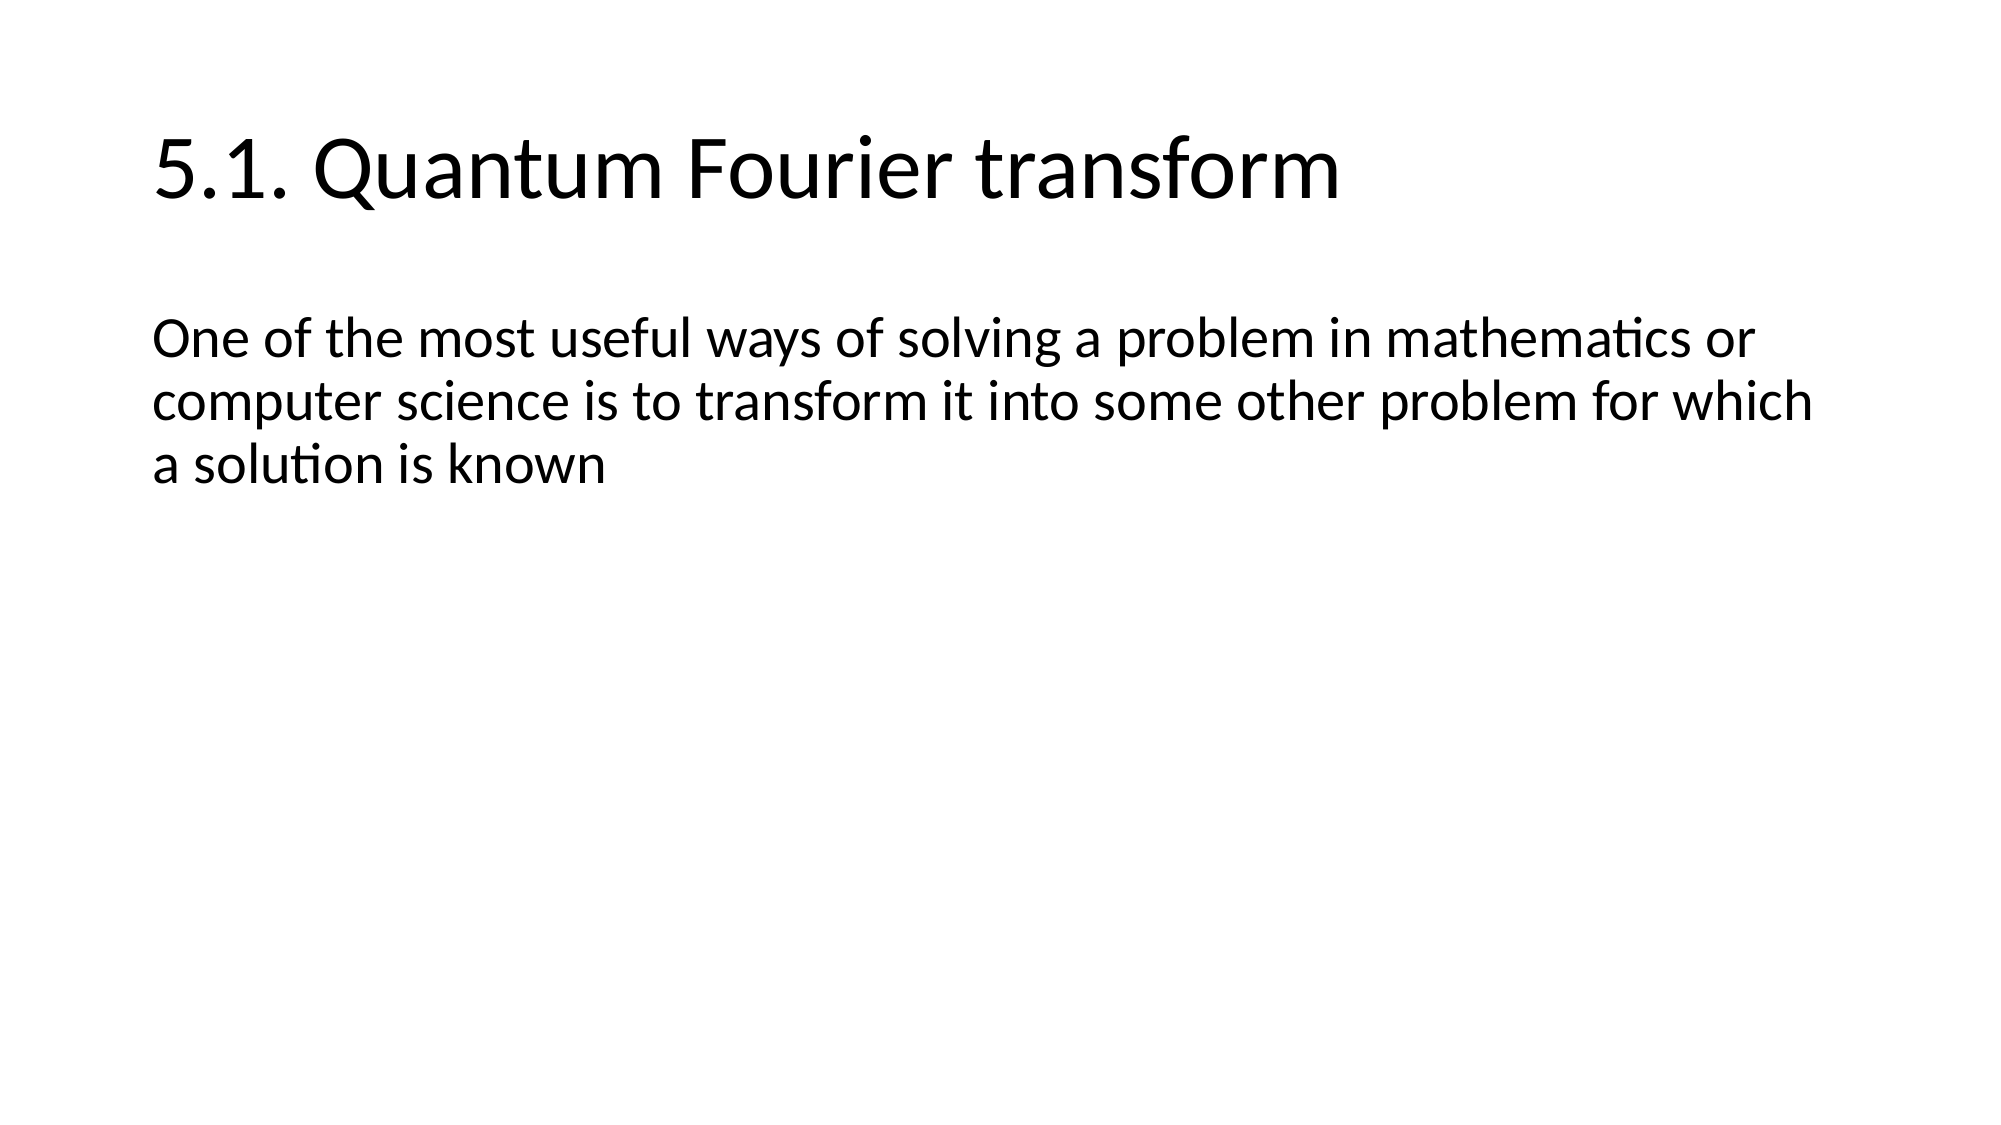

# 5.1. Quantum Fourier transform
One of the most useful ways of solving a problem in mathematics or computer science is to transform it into some other problem for which a solution is known